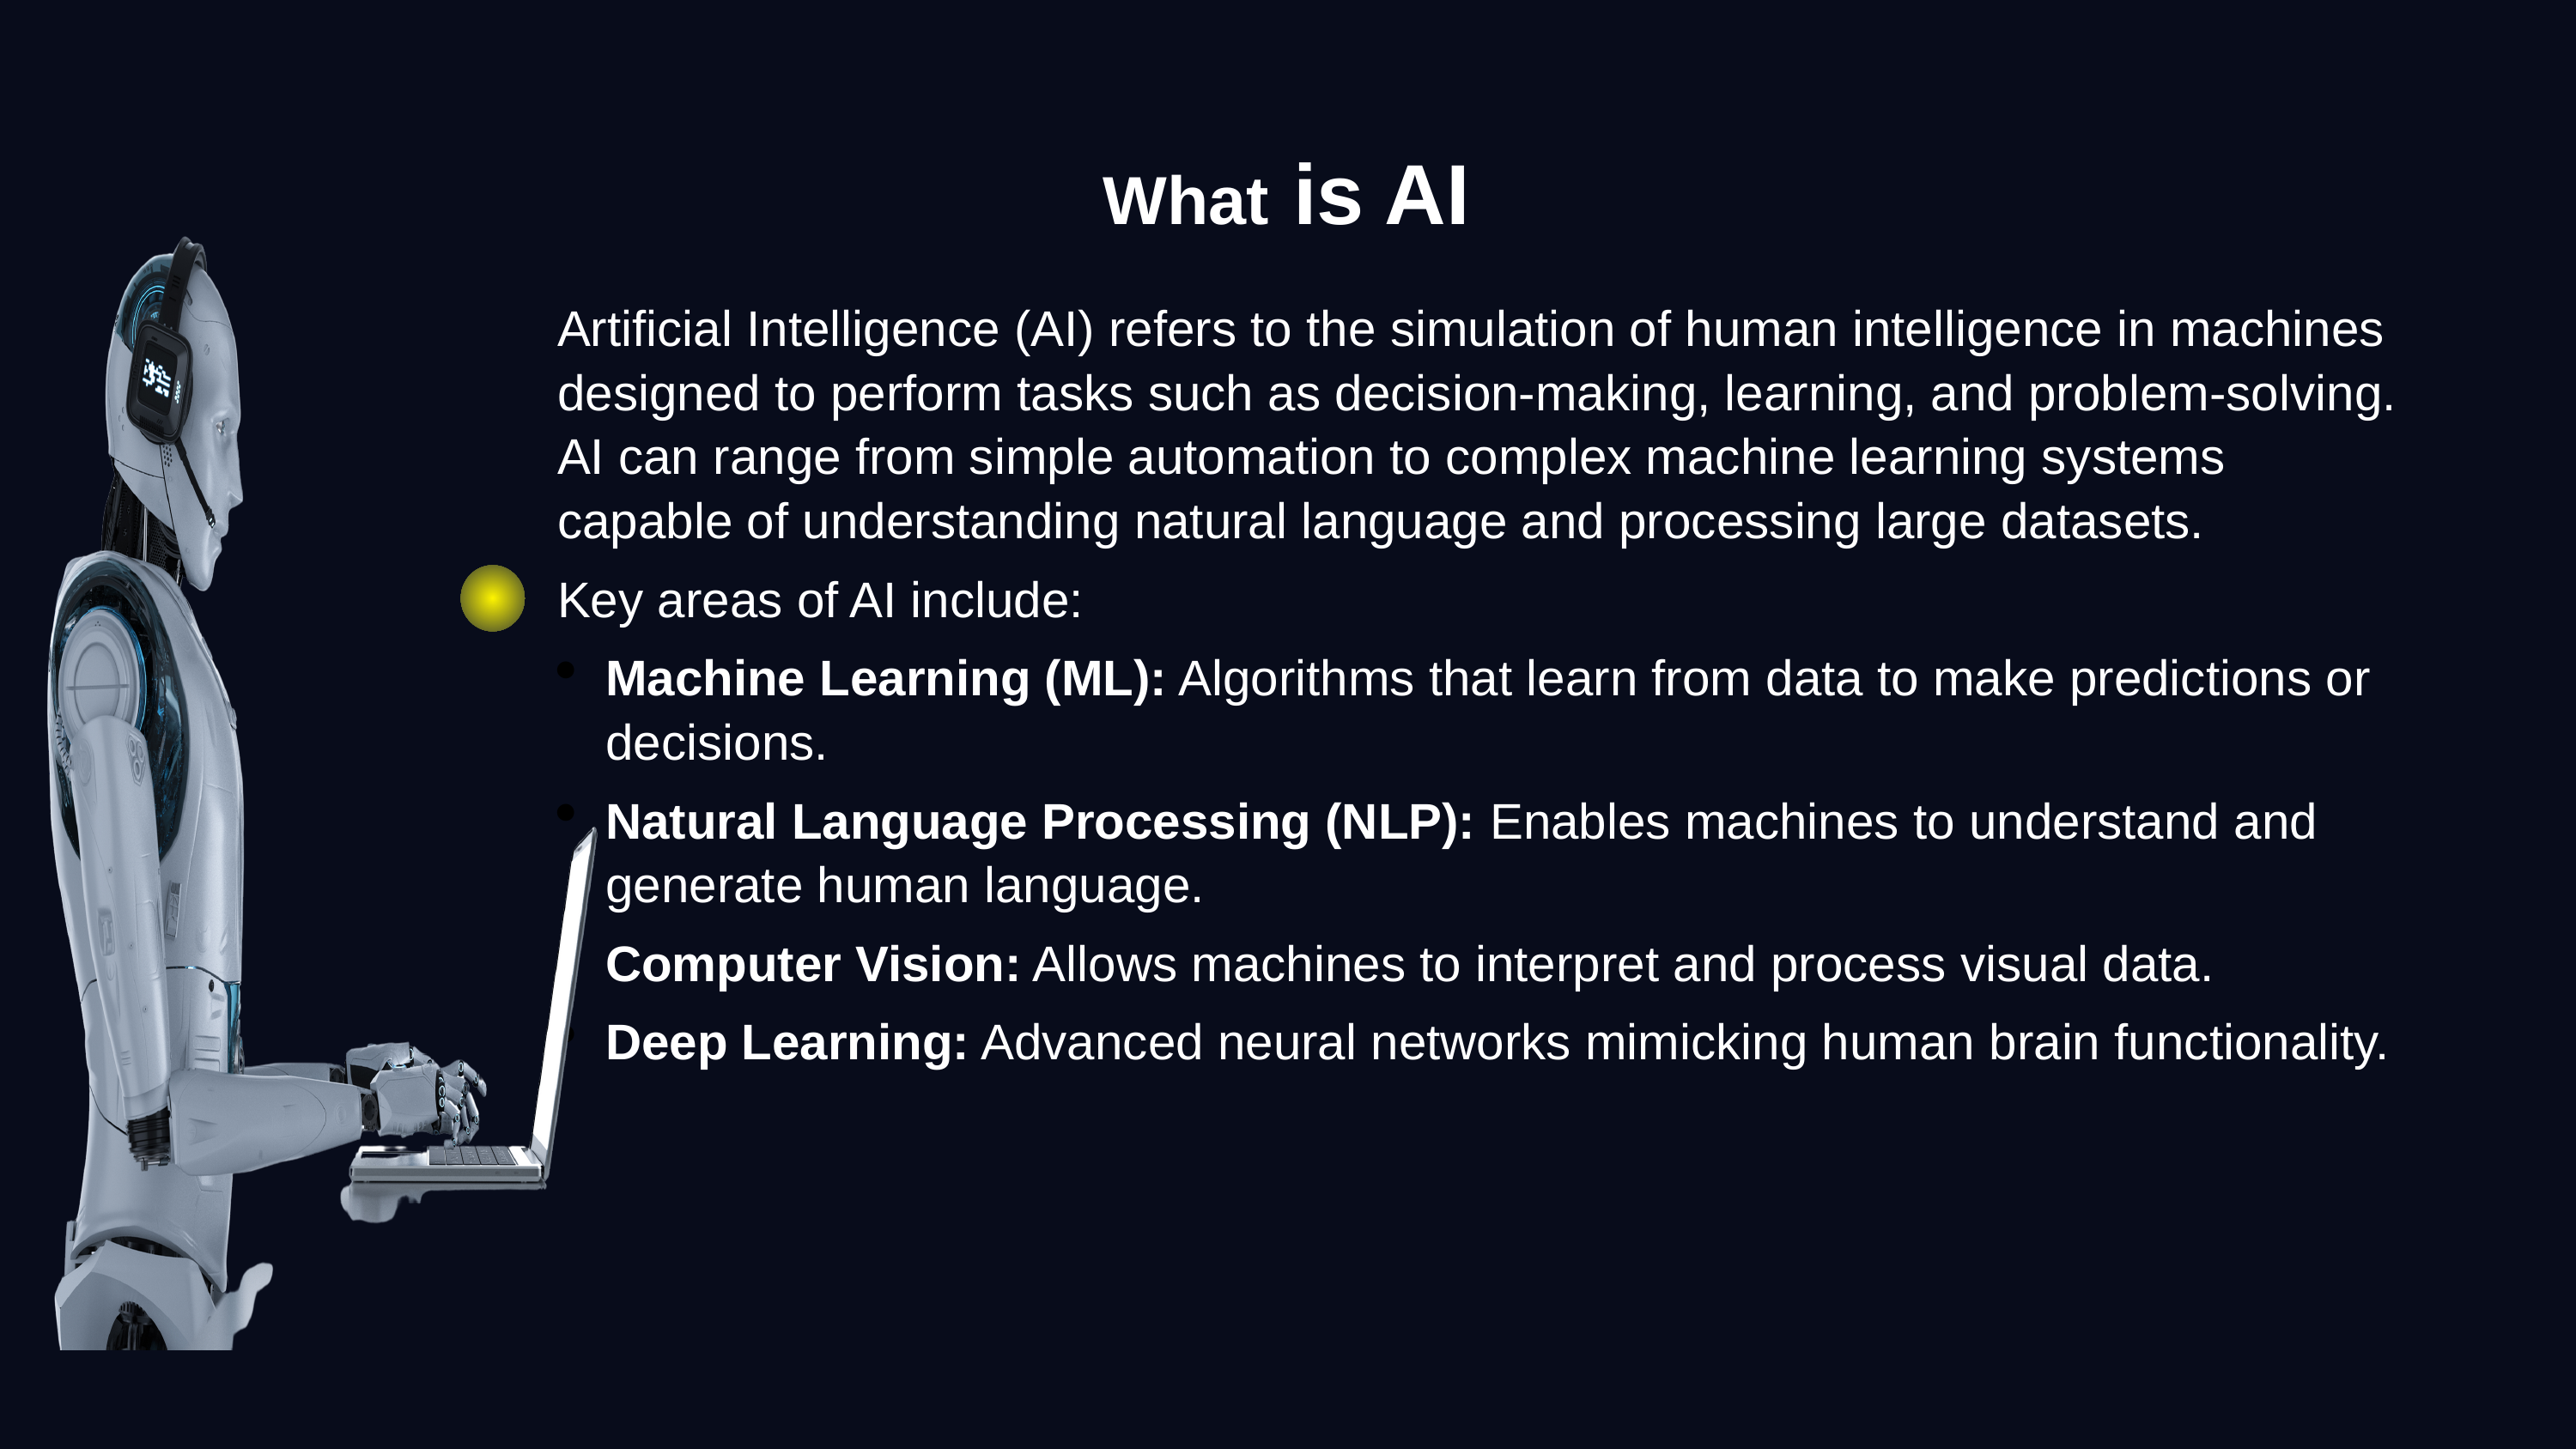

What is AI

Artificial Intelligence (AI) refers to the simulation of human intelligence in machines designed to perform tasks such as decision-making, learning, and problem-solving. AI can range from simple automation to complex machine learning systems capable of understanding natural language and processing large datasets.
Key areas of AI include:
Machine Learning (ML): Algorithms that learn from data to make predictions or decisions.
Natural Language Processing (NLP): Enables machines to understand and generate human language.
Computer Vision: Allows machines to interpret and process visual data.
Deep Learning: Advanced neural networks mimicking human brain functionality.